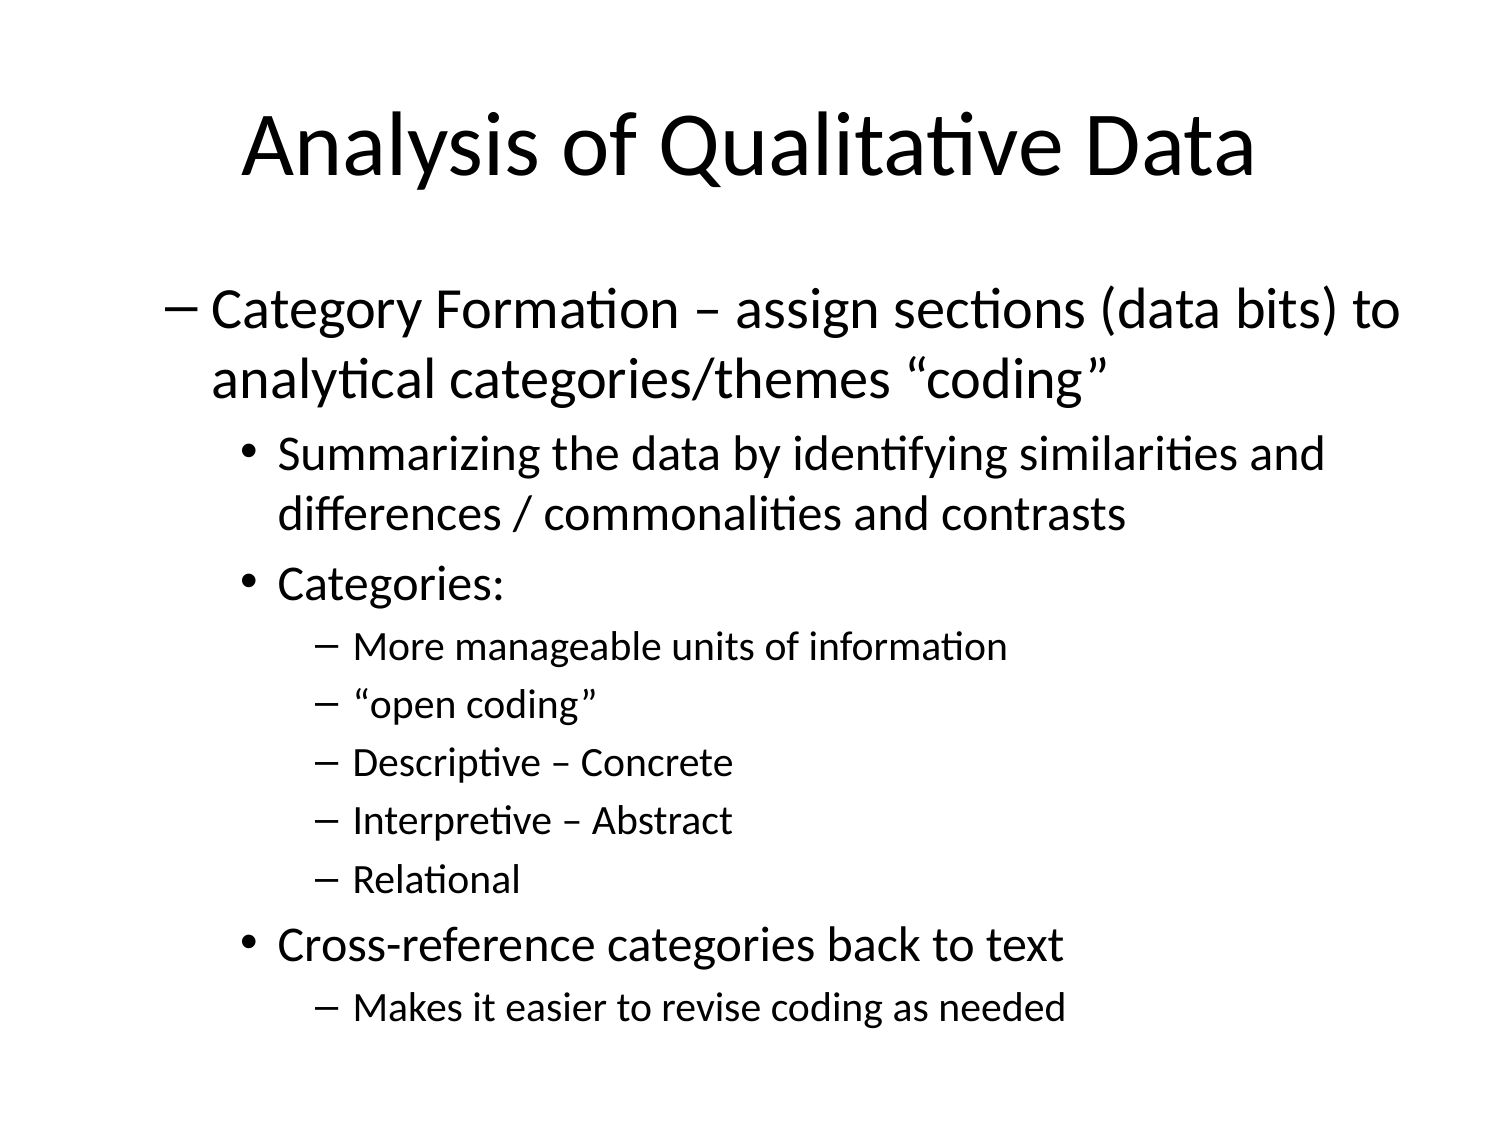

# Analysis of Qualitative Data
Category Formation – assign sections (data bits) to analytical categories/themes “coding”
Summarizing the data by identifying similarities and differences / commonalities and contrasts
Categories:
More manageable units of information
“open coding”
Descriptive – Concrete
Interpretive – Abstract
Relational
Cross-reference categories back to text
Makes it easier to revise coding as needed